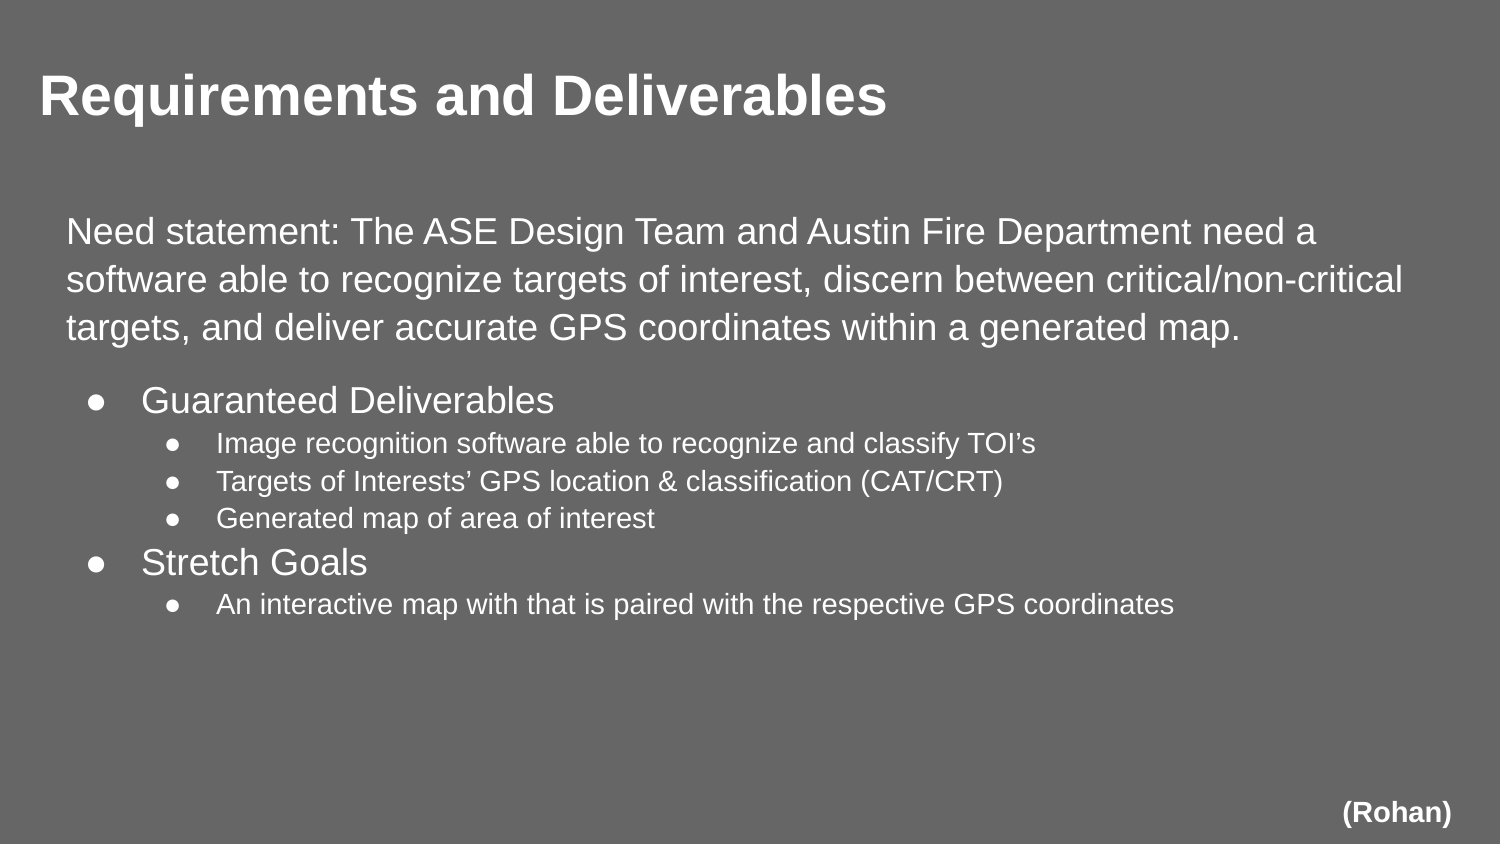

Requirements and Deliverables

Need statement: The ASE Design Team and Austin Fire Department need a software able to recognize targets of interest, discern between critical/non-critical targets, and deliver accurate GPS coordinates within a generated map.
Guaranteed Deliverables
Image recognition software able to recognize and classify TOI’s
Targets of Interests’ GPS location & classification (CAT/CRT)
Generated map of area of interest
Stretch Goals
An interactive map with that is paired with the respective GPS coordinates
(Rohan)